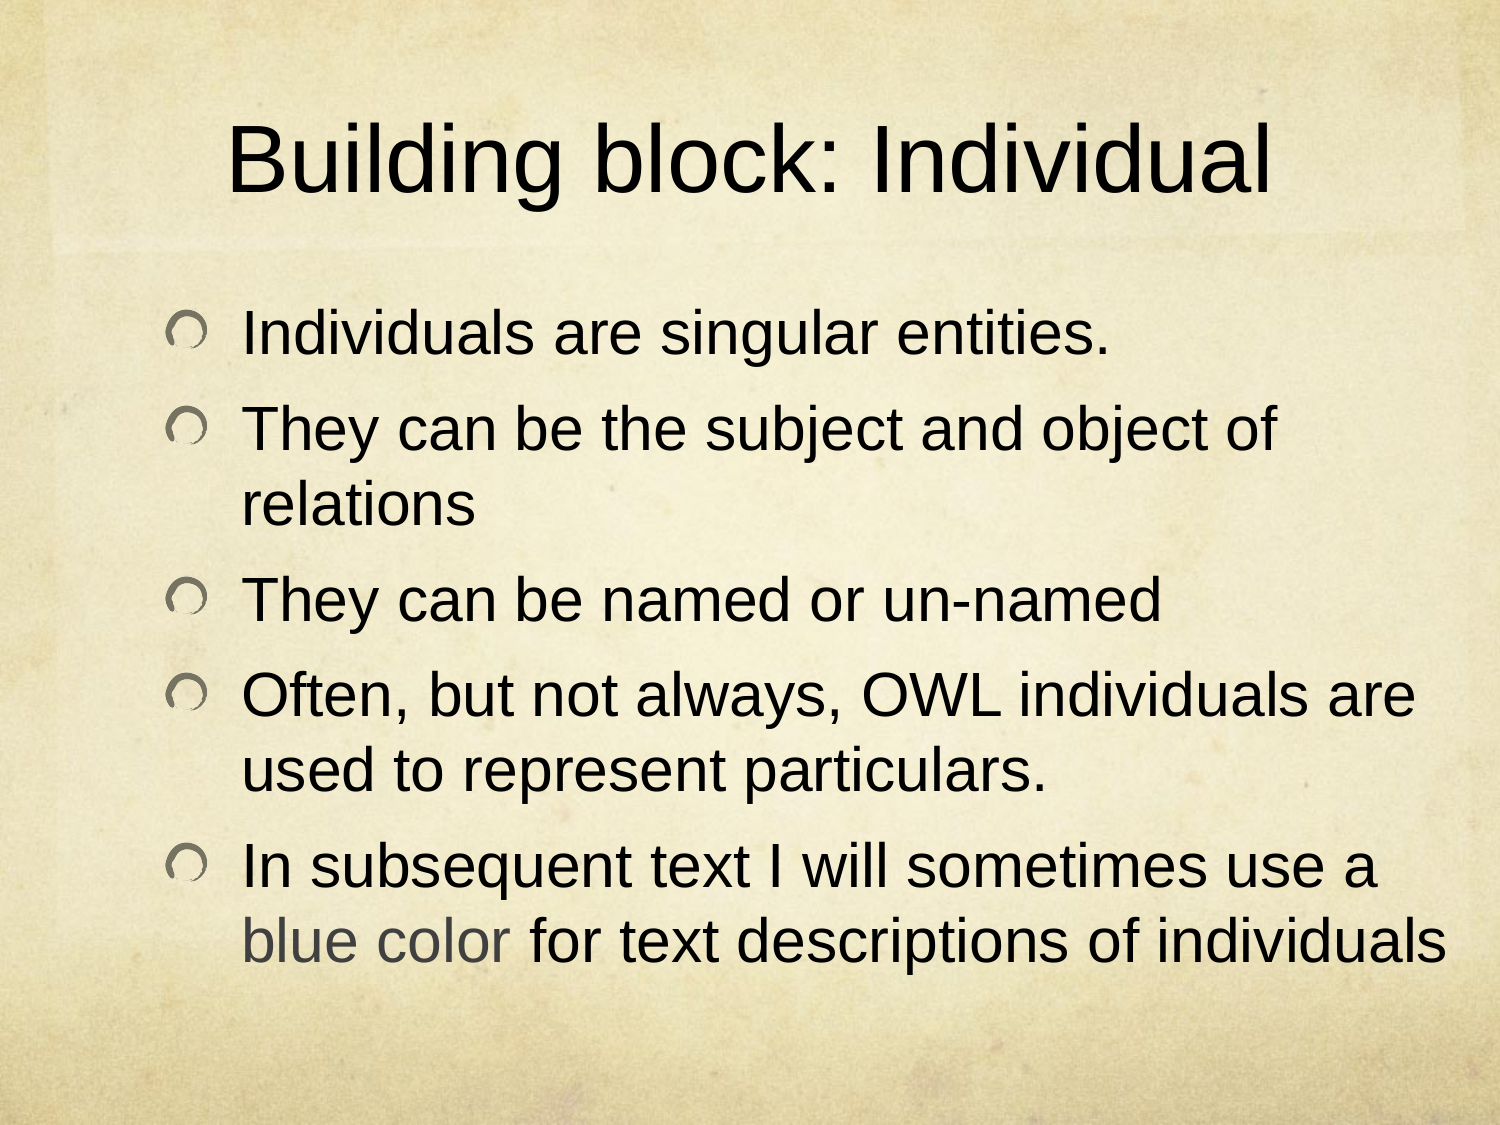

# Building block: Individual
Individuals are singular entities.
They can be the subject and object of relations
They can be named or un-named
Often, but not always, OWL individuals are used to represent particulars.
In subsequent text I will sometimes use a blue color for text descriptions of individuals